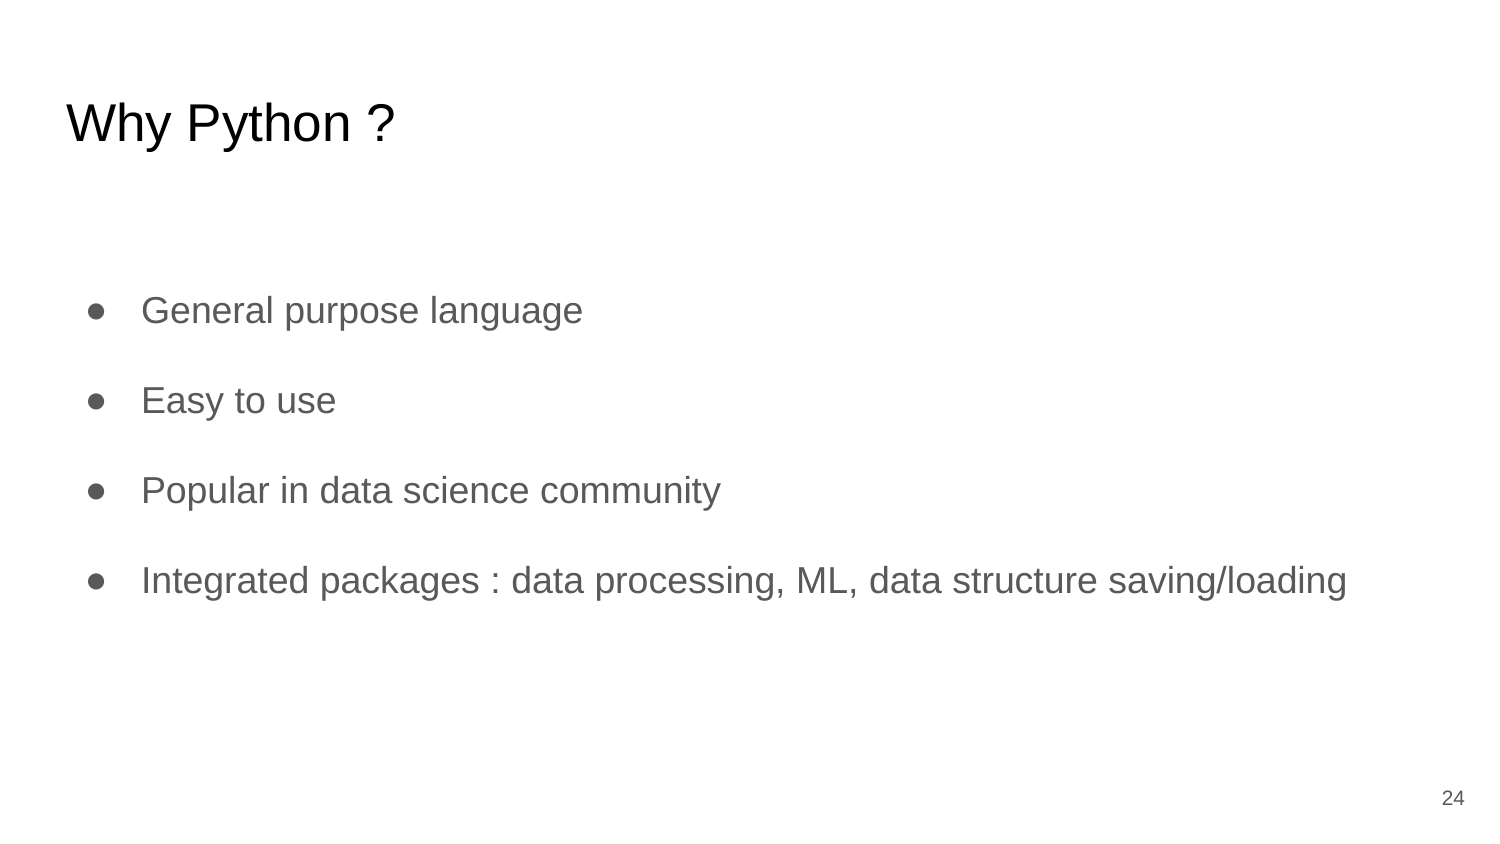

# Why Python ?
General purpose language
Easy to use
Popular in data science community
Integrated packages : data processing, ML, data structure saving/loading
24